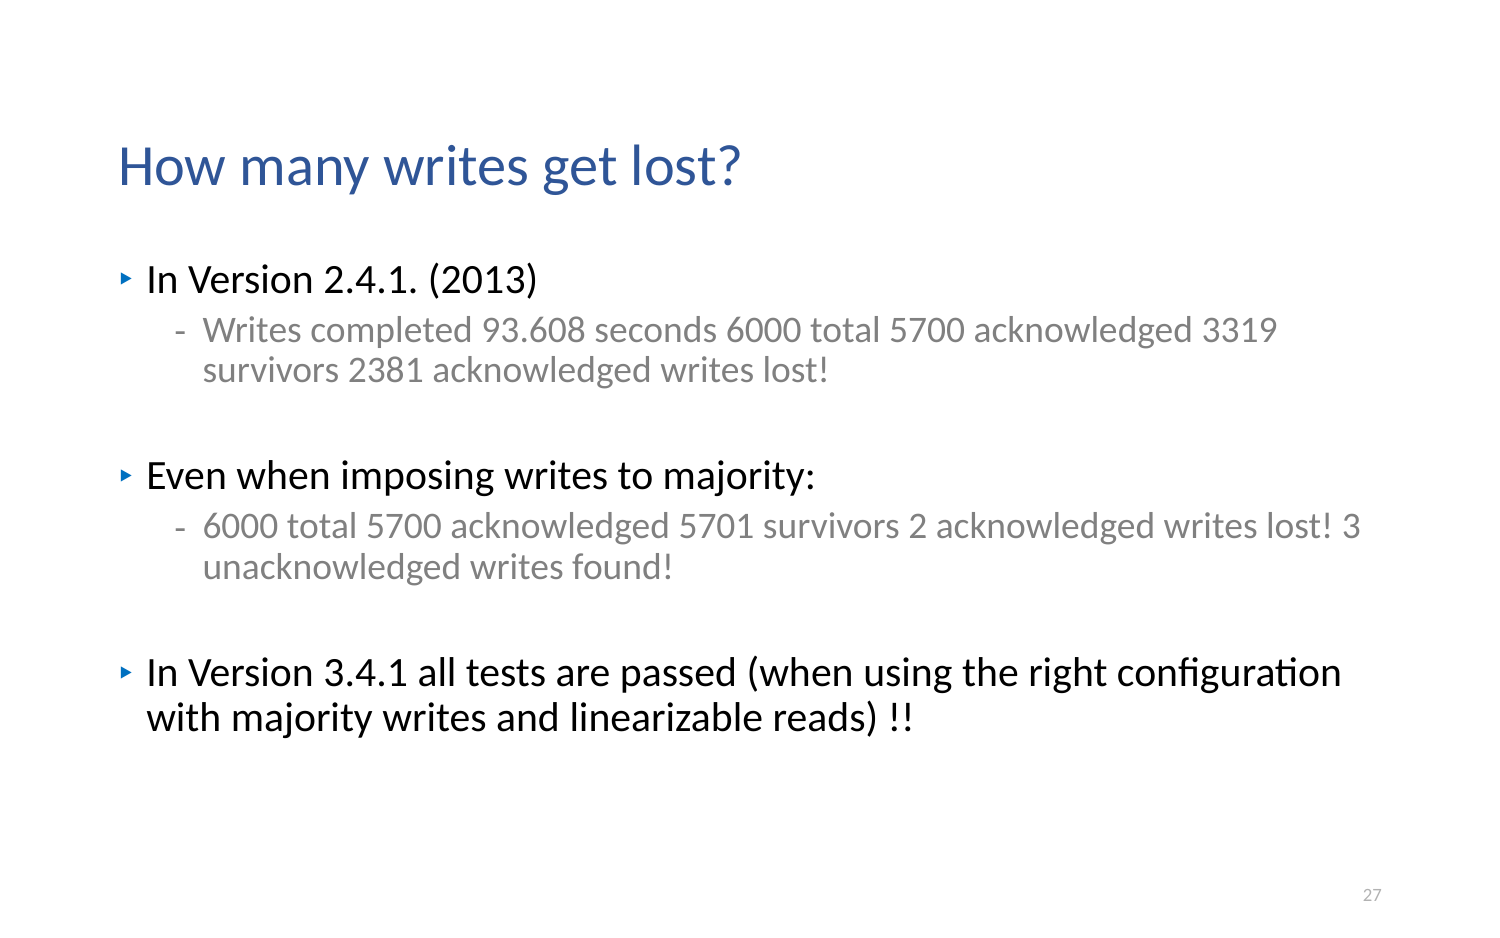

# How many writes get lost?
In Version 2.4.1. (2013)
Writes completed 93.608 seconds 6000 total 5700 acknowledged 3319 survivors 2381 acknowledged writes lost!

Even when imposing writes to majority:
6000 total 5700 acknowledged 5701 survivors 2 acknowledged writes lost! 3 unacknowledged writes found!

In Version 3.4.1 all tests are passed (when using the right configuration with majority writes and linearizable reads) !!

27